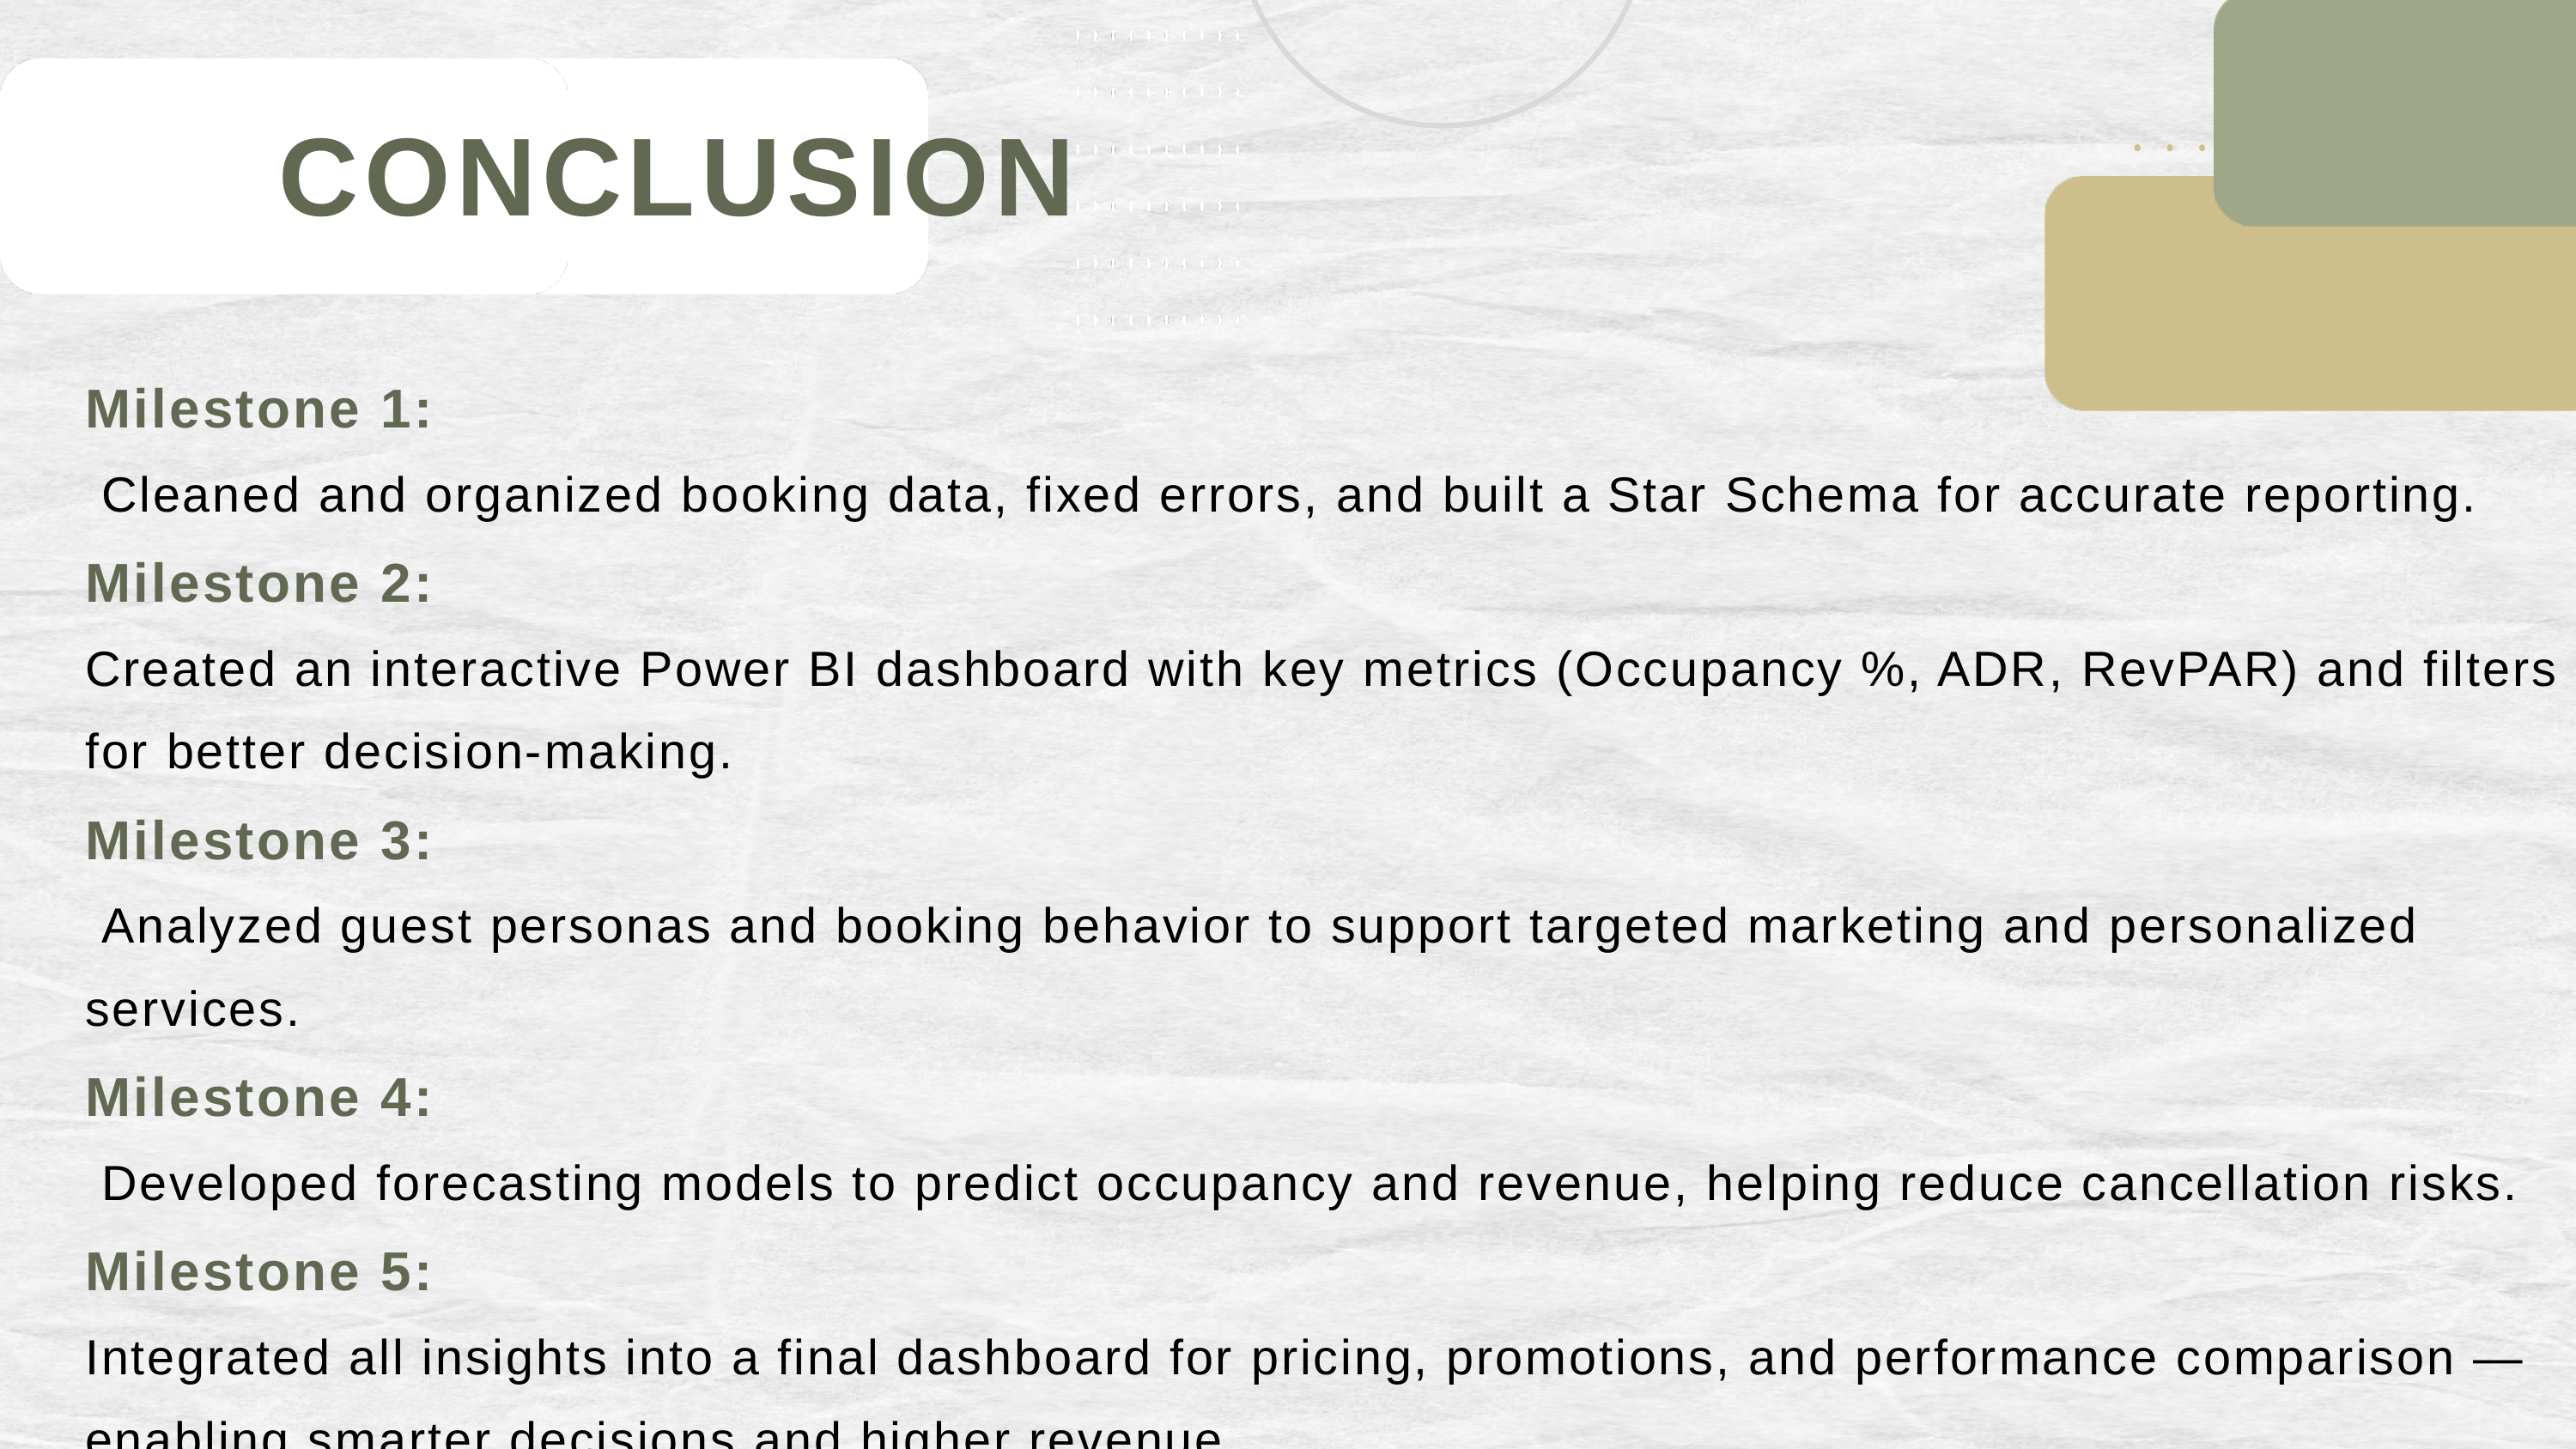

CONCLUSION

Milestone 1:
 Cleaned and organized booking data, fixed errors, and built a Star Schema for accurate reporting.
Milestone 2:
Created an interactive Power BI dashboard with key metrics (Occupancy %, ADR, RevPAR) and filters for better decision-making.
Milestone 3:
 Analyzed guest personas and booking behavior to support targeted marketing and personalized services.
Milestone 4:
 Developed forecasting models to predict occupancy and revenue, helping reduce cancellation risks.
Milestone 5:
Integrated all insights into a final dashboard for pricing, promotions, and performance comparison — enabling smarter decisions and higher revenue.